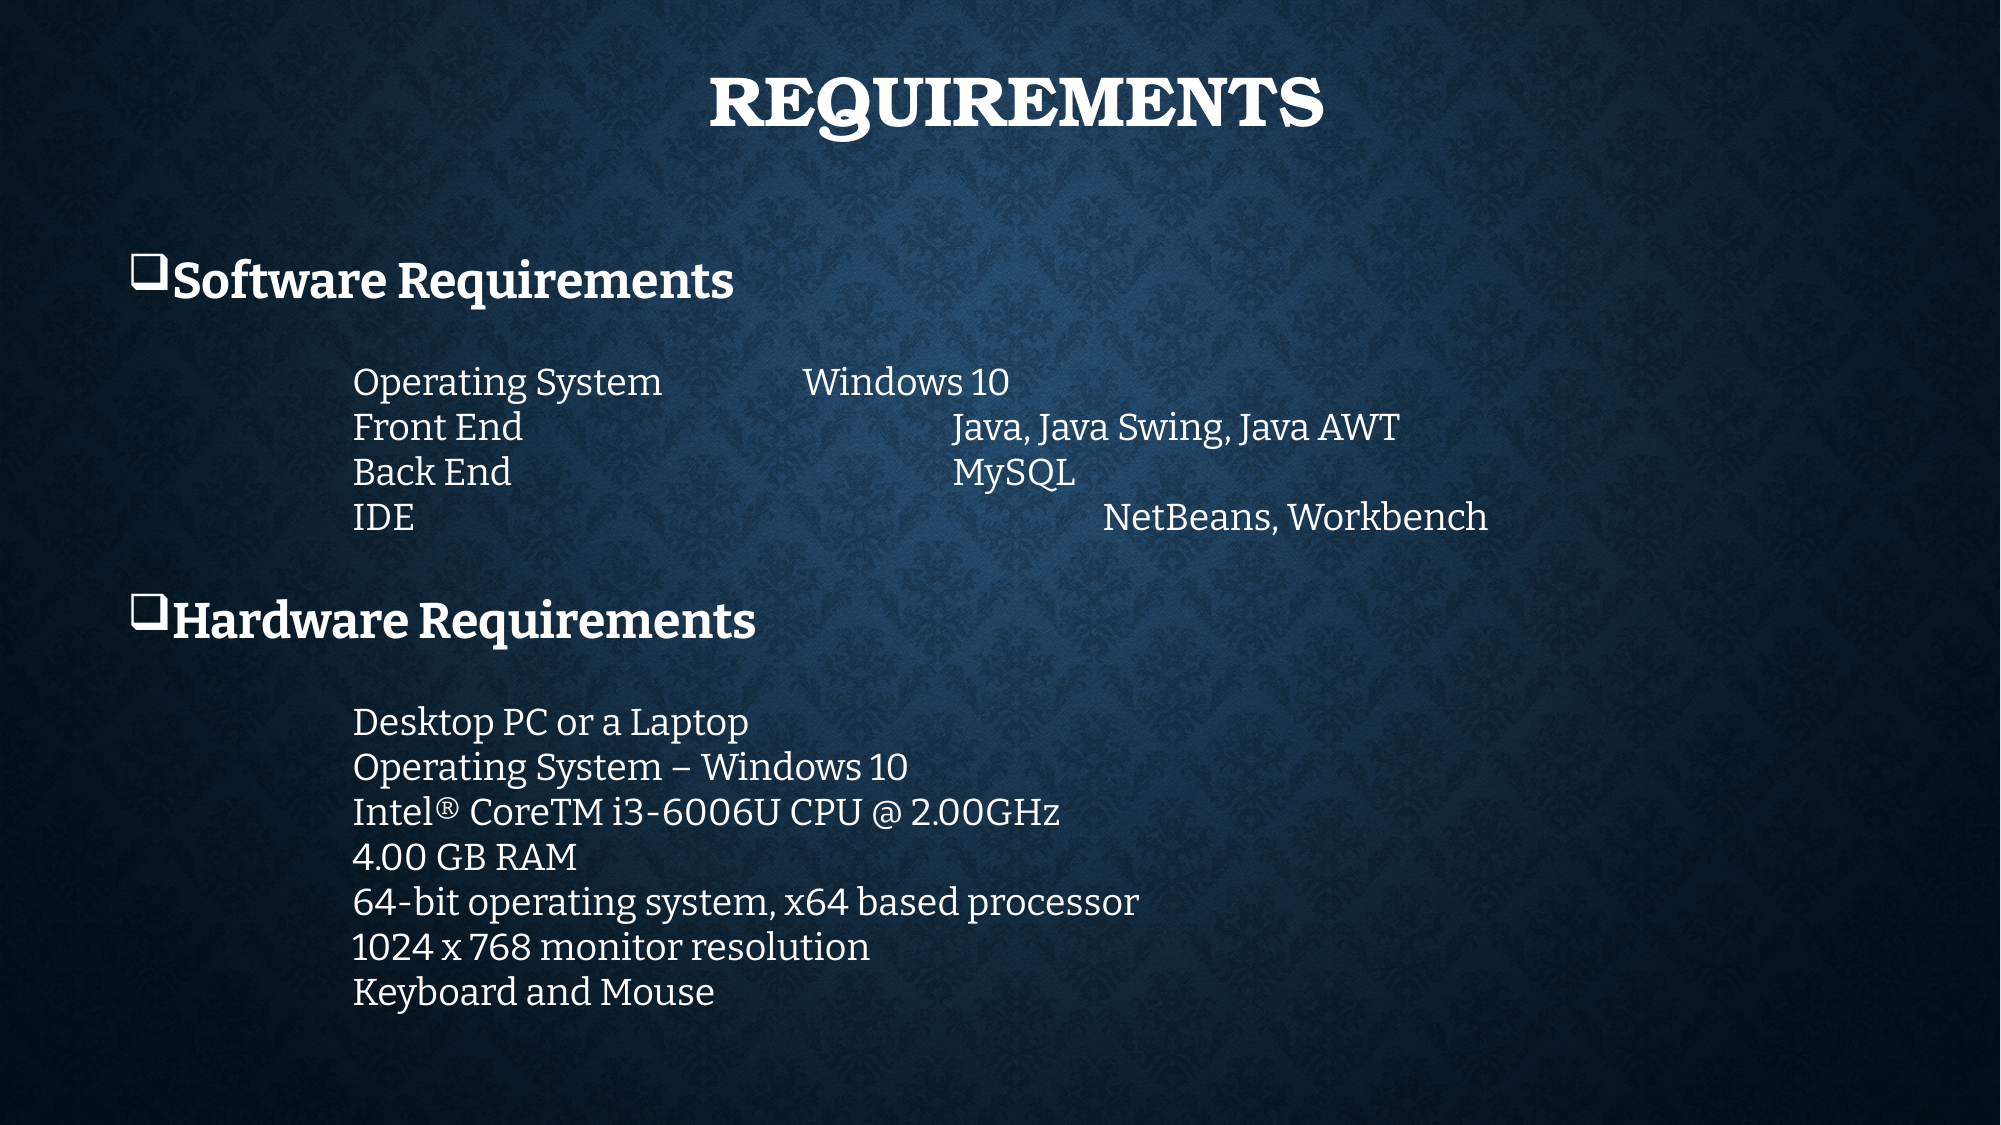

requirements
Software Requirements

Operating System	Windows 10
Front End			Java, Java Swing, Java AWT
Back End			MySQL
IDE					NetBeans, Workbench

Hardware Requirements

Desktop PC or a Laptop
Operating System – Windows 10
Intel® CoreTM i3-6006U CPU @ 2.00GHz
4.00 GB RAM
64-bit operating system, x64 based processor
1024 x 768 monitor resolution
Keyboard and Mouse